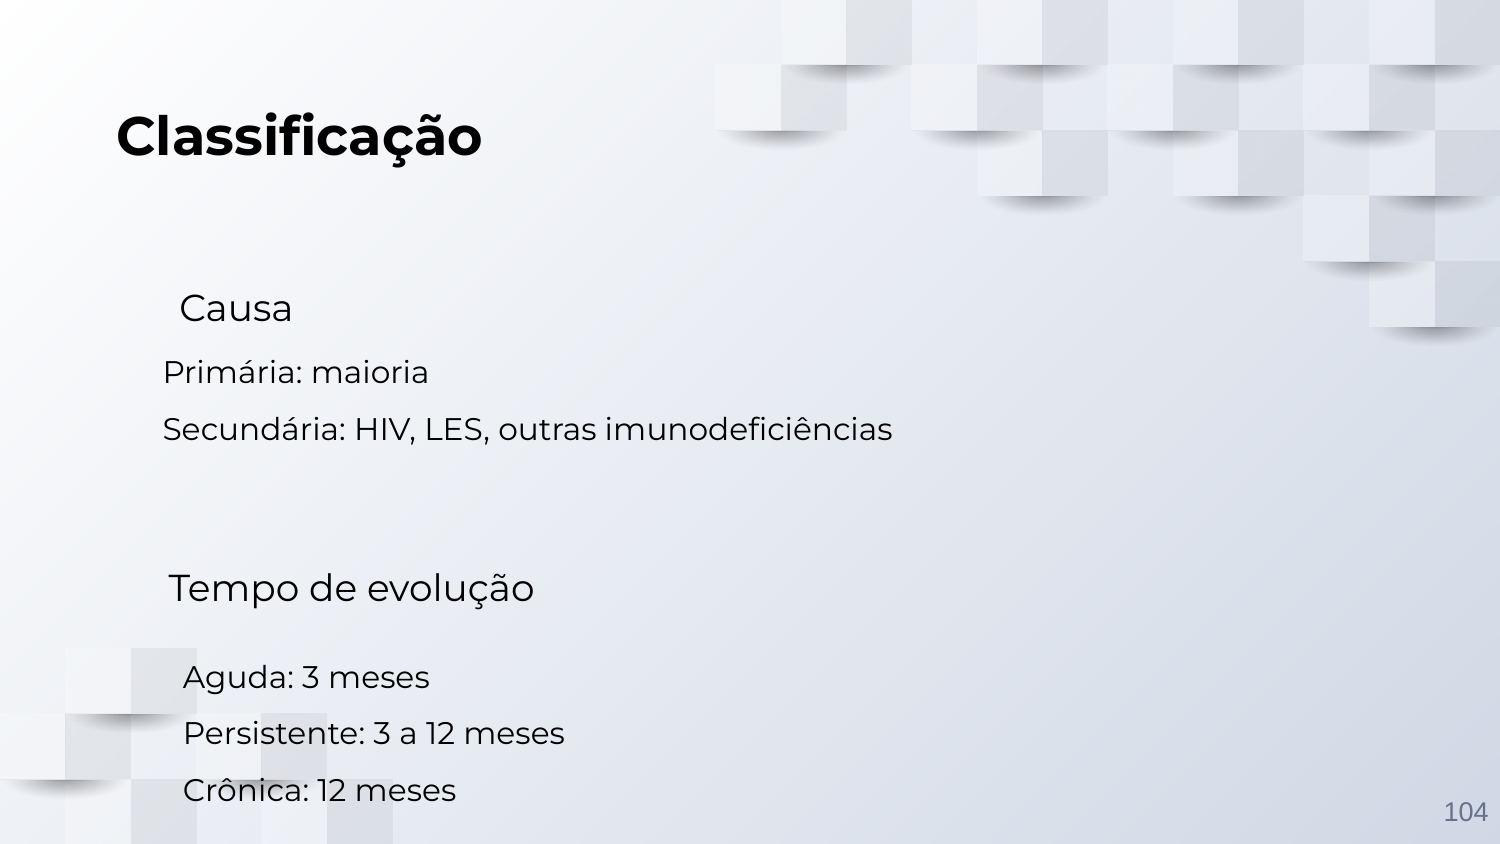

Classificação
Causa
Primária: maioria
Secundária: HIV, LES, outras imunodeficiências
Tempo de evolução
Aguda: 3 meses
Persistente: 3 a 12 meses
Crônica: 12 meses
104